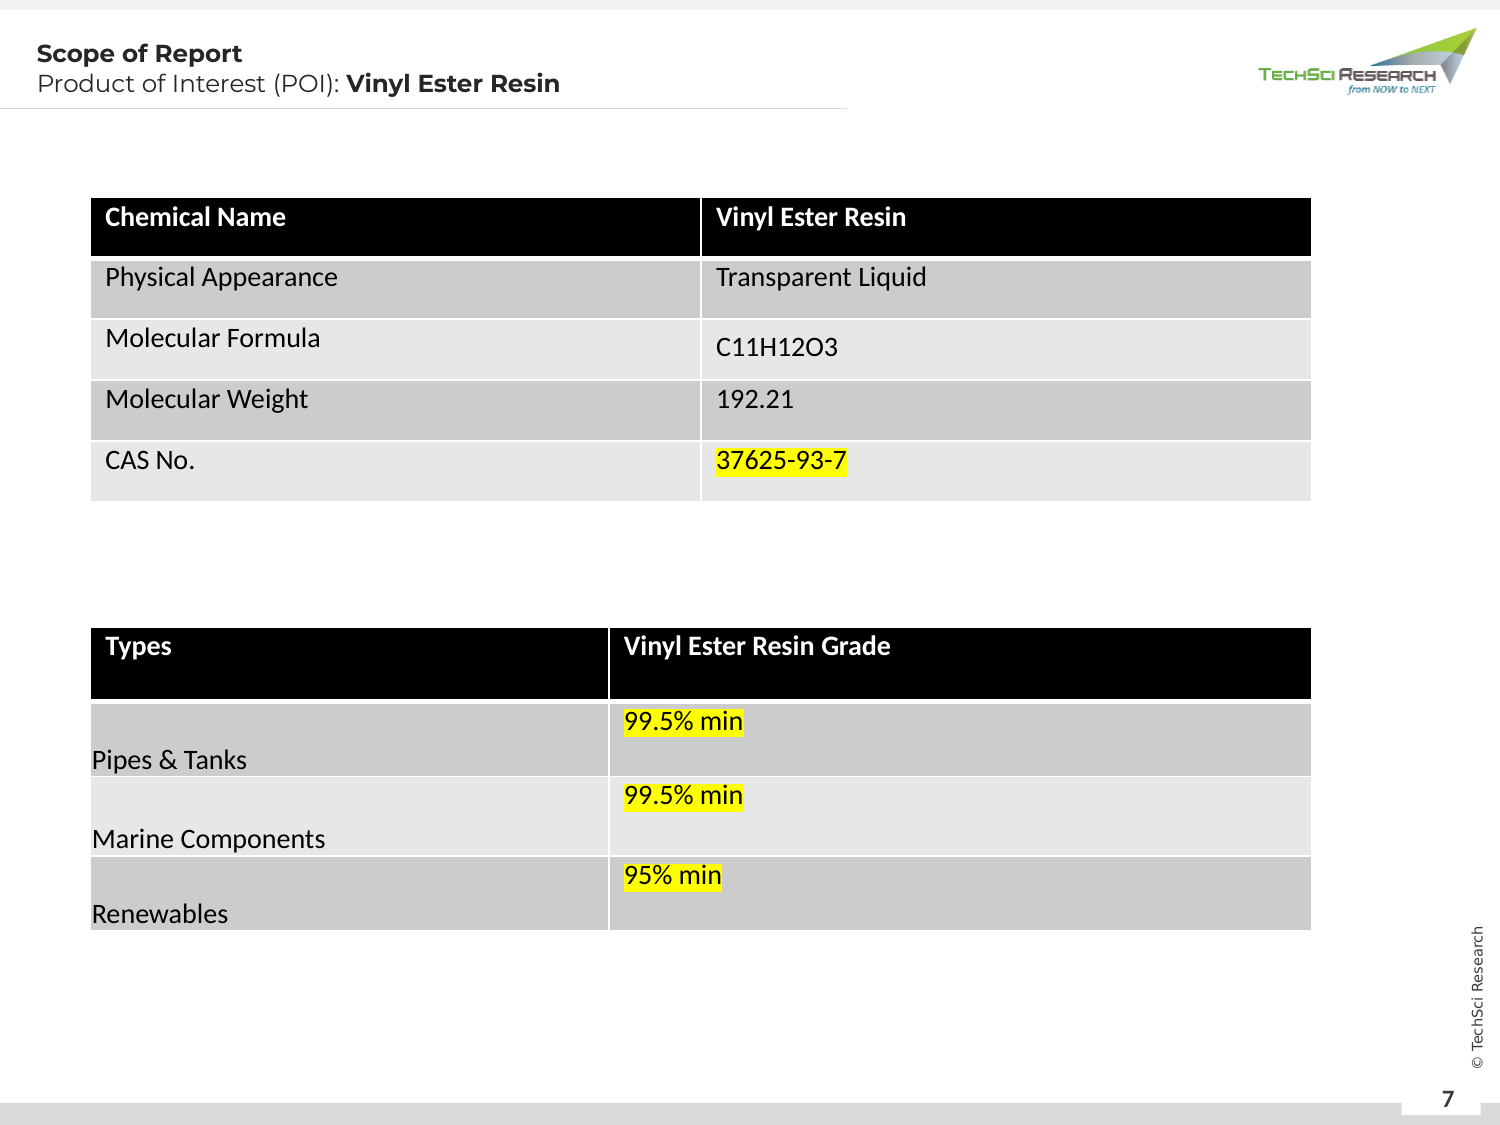

Scope of Report
Product of Interest (POI): Vinyl Ester Resin
| Chemical Name | Vinyl Ester Resin |
| --- | --- |
| Physical Appearance | Transparent Liquid |
| Molecular Formula | C11H12O3 |
| Molecular Weight | 192.21 |
| CAS No. | 37625-93-7 |
| Types | Vinyl Ester Resin Grade |
| --- | --- |
| Pipes & Tanks | 99.5% min |
| Marine Components | 99.5% min |
| Renewables | 95% min |